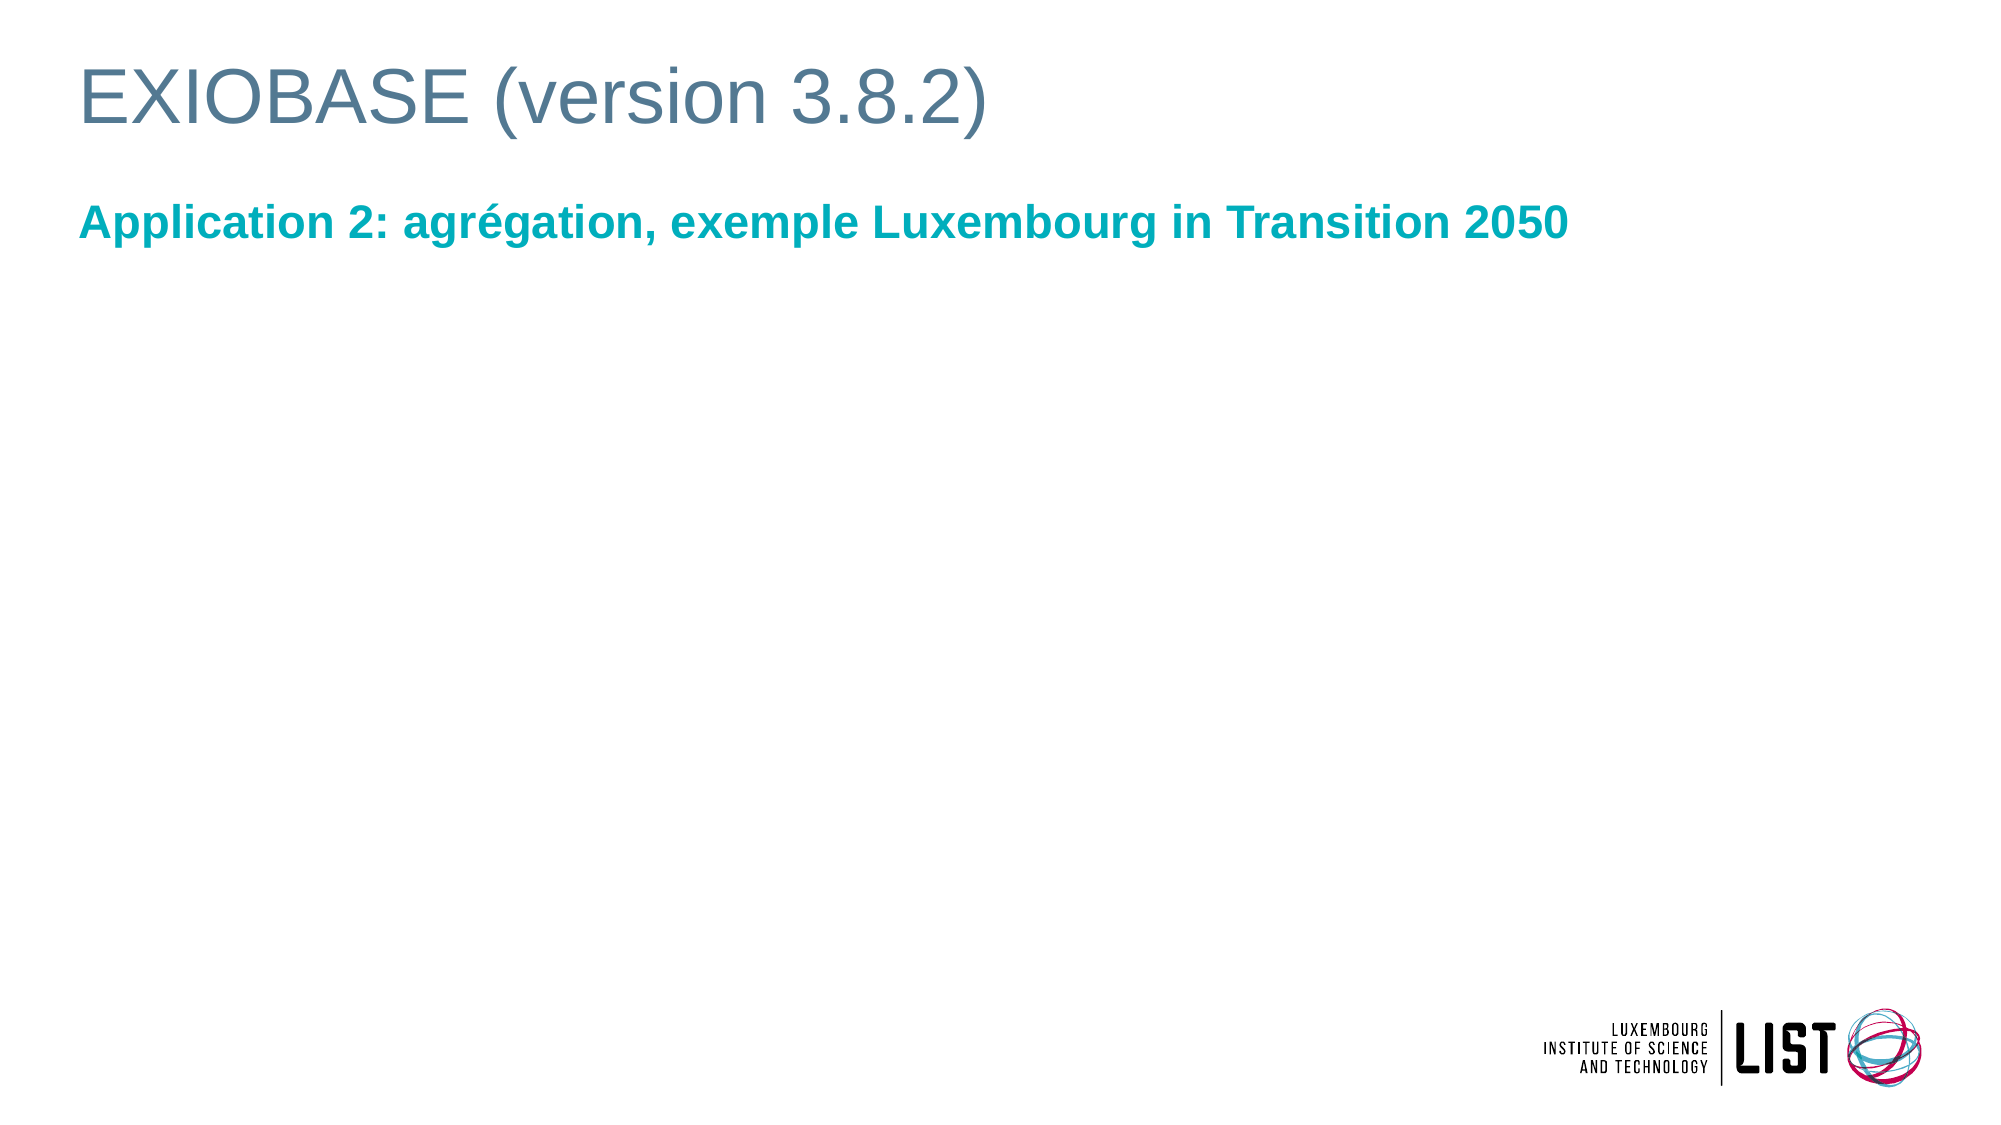

# EXIOBASE (version 3.8.2)
Application 2: agrégation, exemple Luxembourg in Transition 2050